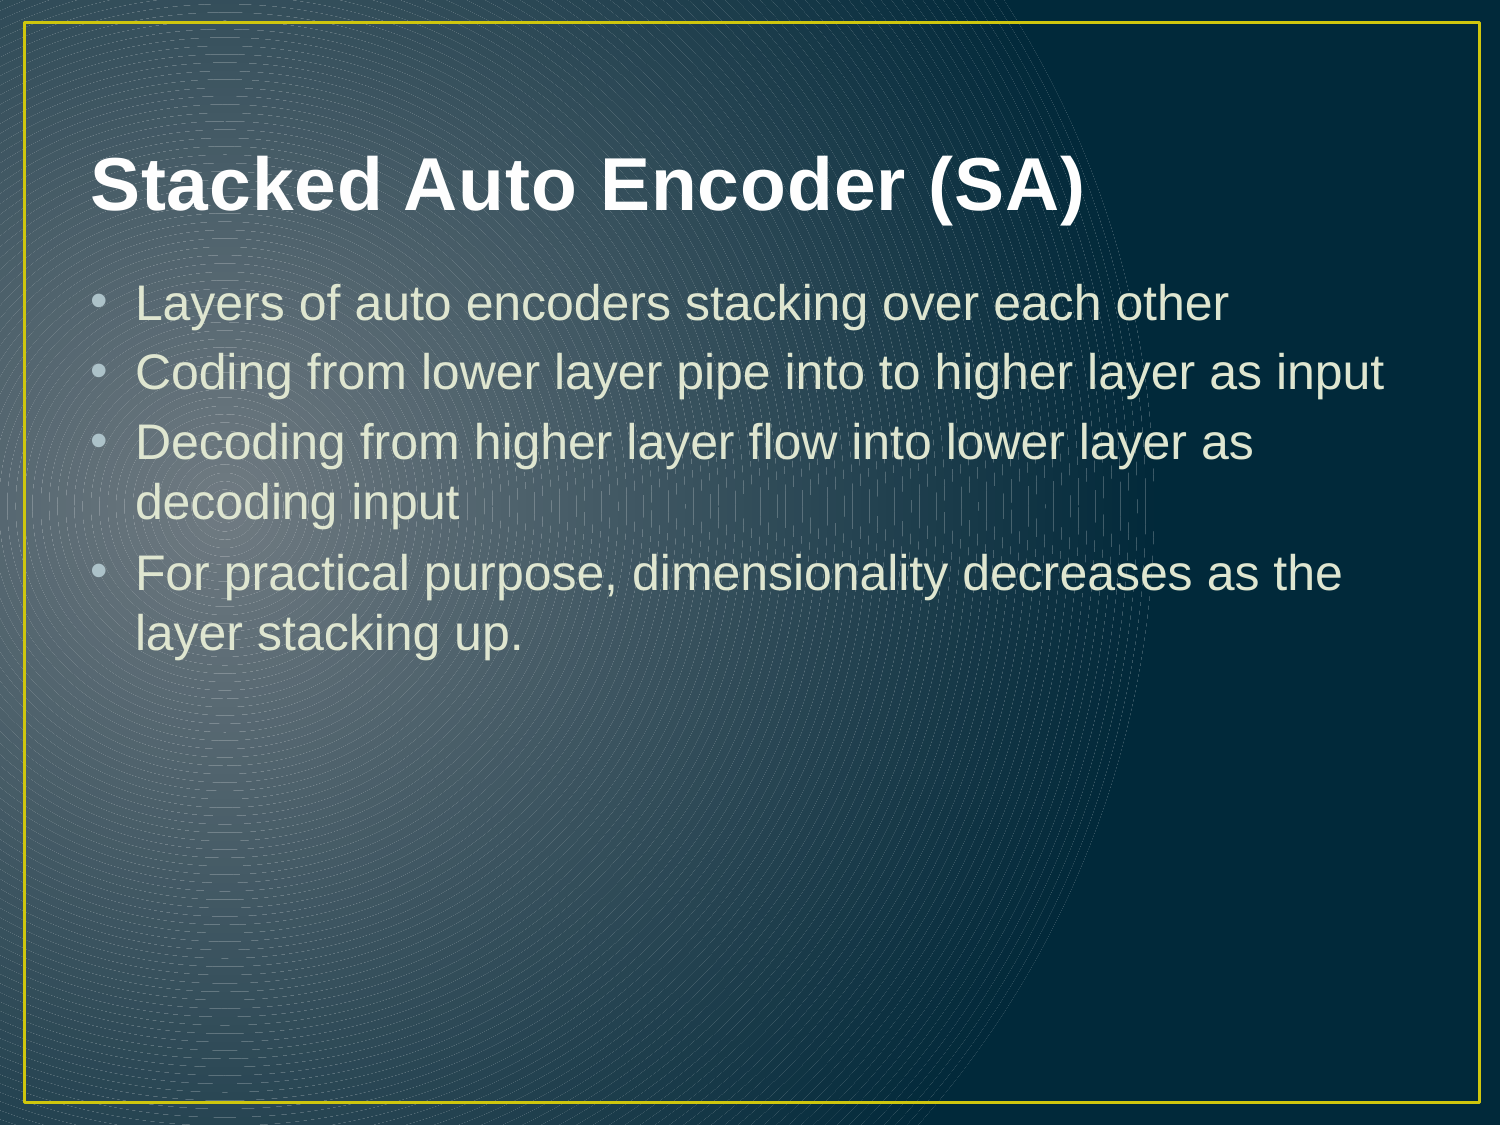

# Stacked Auto Encoder (SA)
Layers of auto encoders stacking over each other
Coding from lower layer pipe into to higher layer as input
Decoding from higher layer flow into lower layer as decoding input
For practical purpose, dimensionality decreases as the layer stacking up.